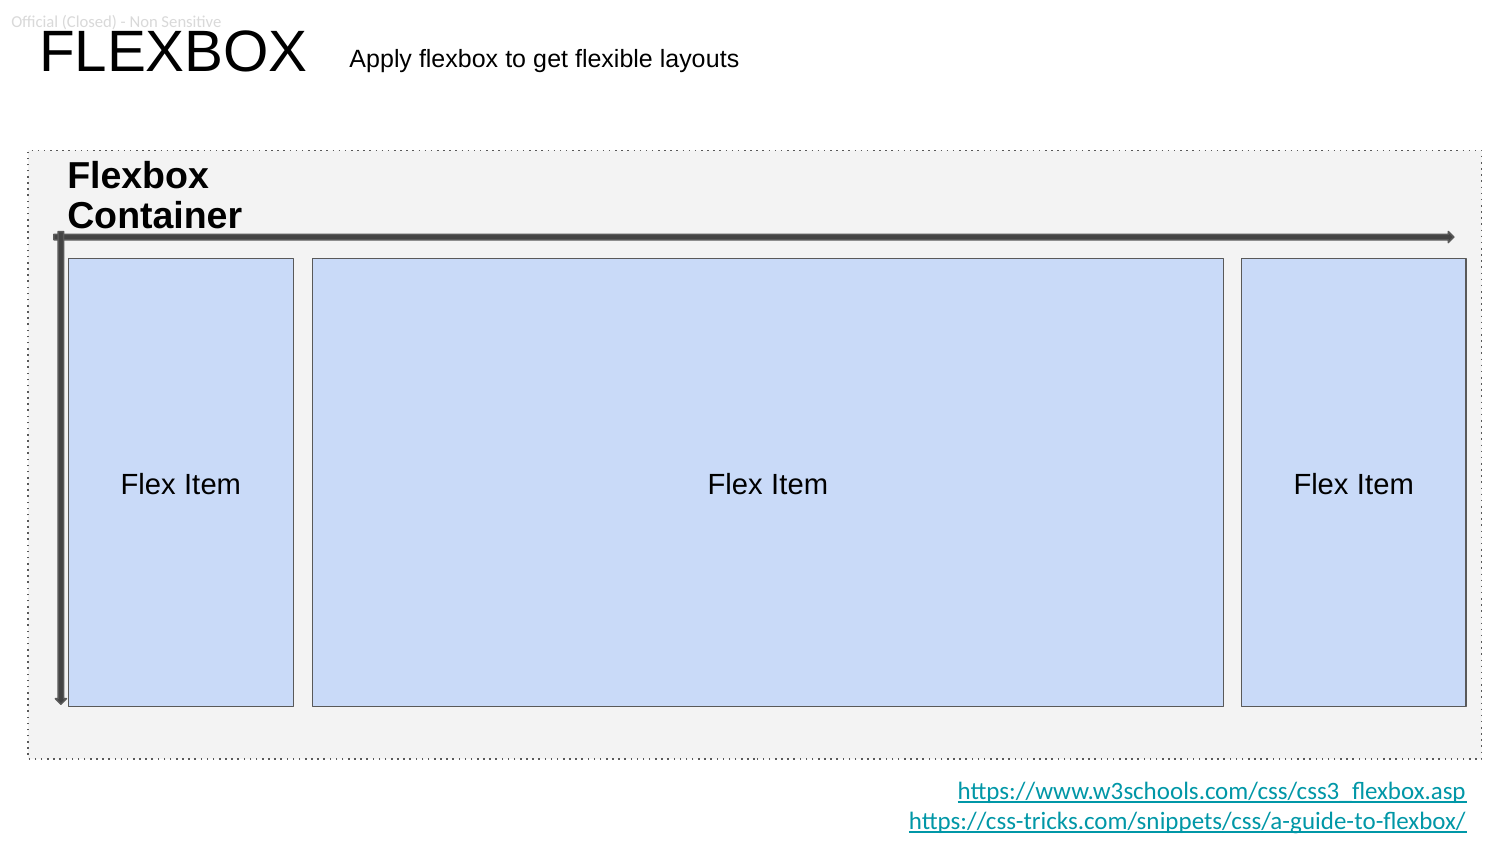

Official (Closed) - Non Sensitive
# FLEXBOX
Apply flexbox to get flexible layouts

Flexbox Container

Flex Item
Flex Item
Flex Item

https://www.w3schools.com/css/css3_flexbox.asp
https://css-tricks.com/snippets/css/a-guide-to-flexbox/